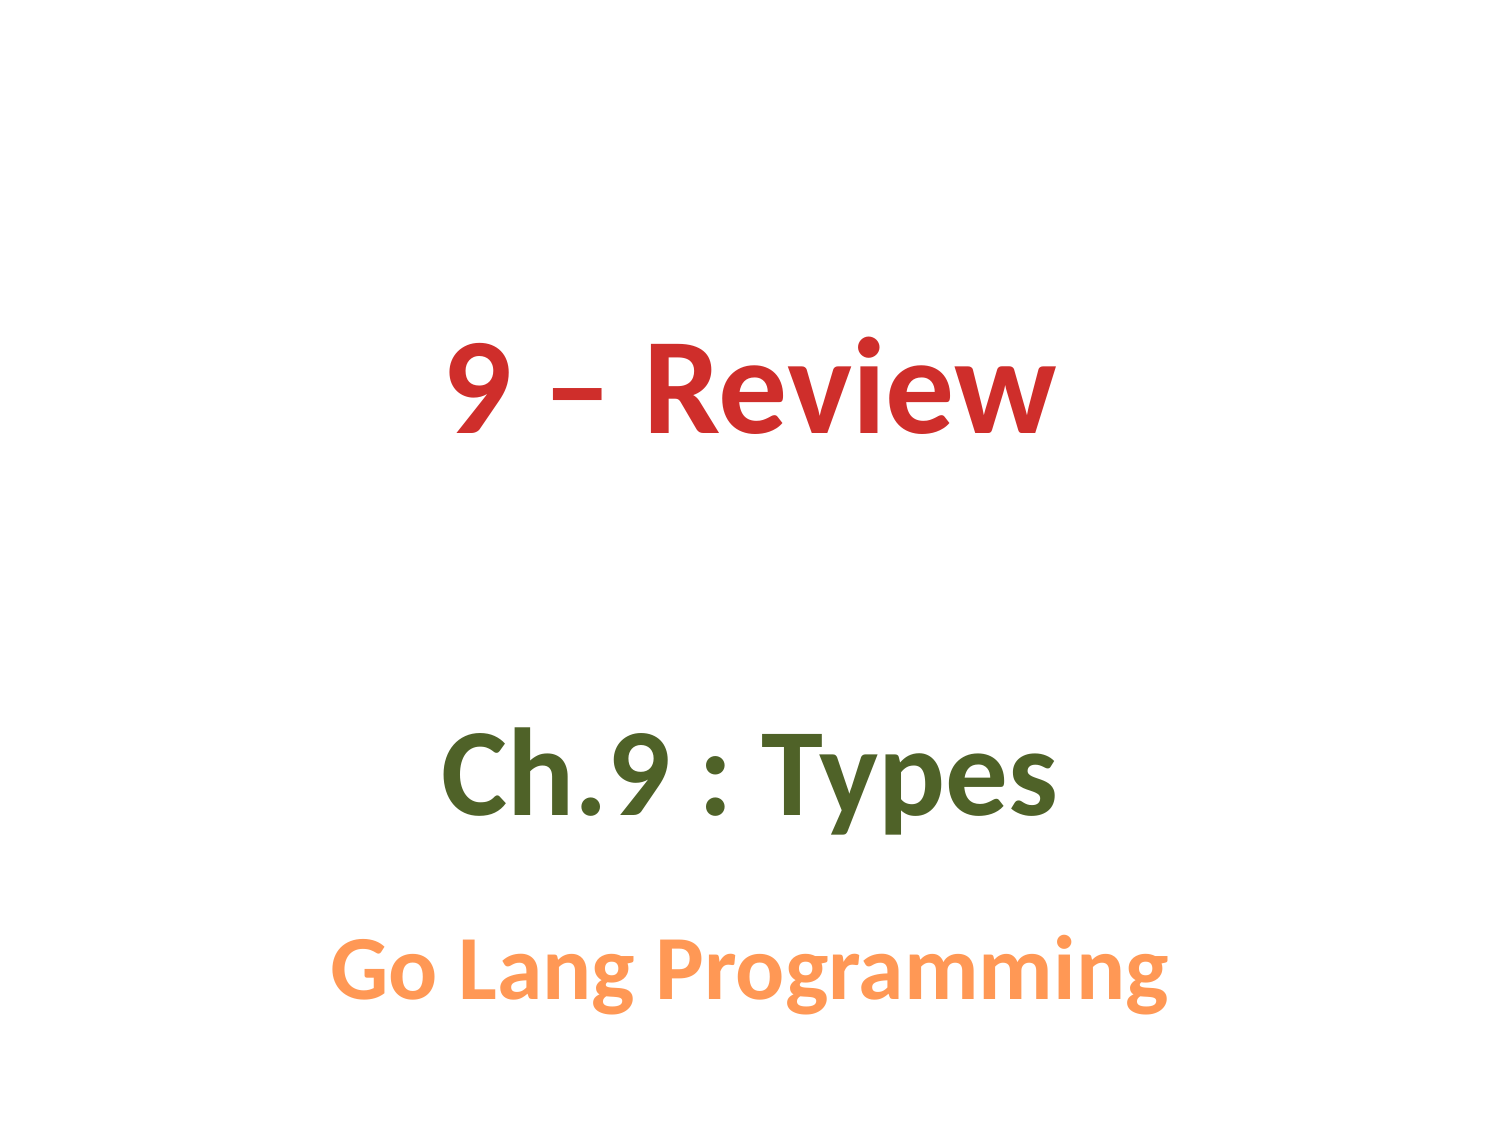

9 – Review
Ch.9 : Types
Go Lang Programming